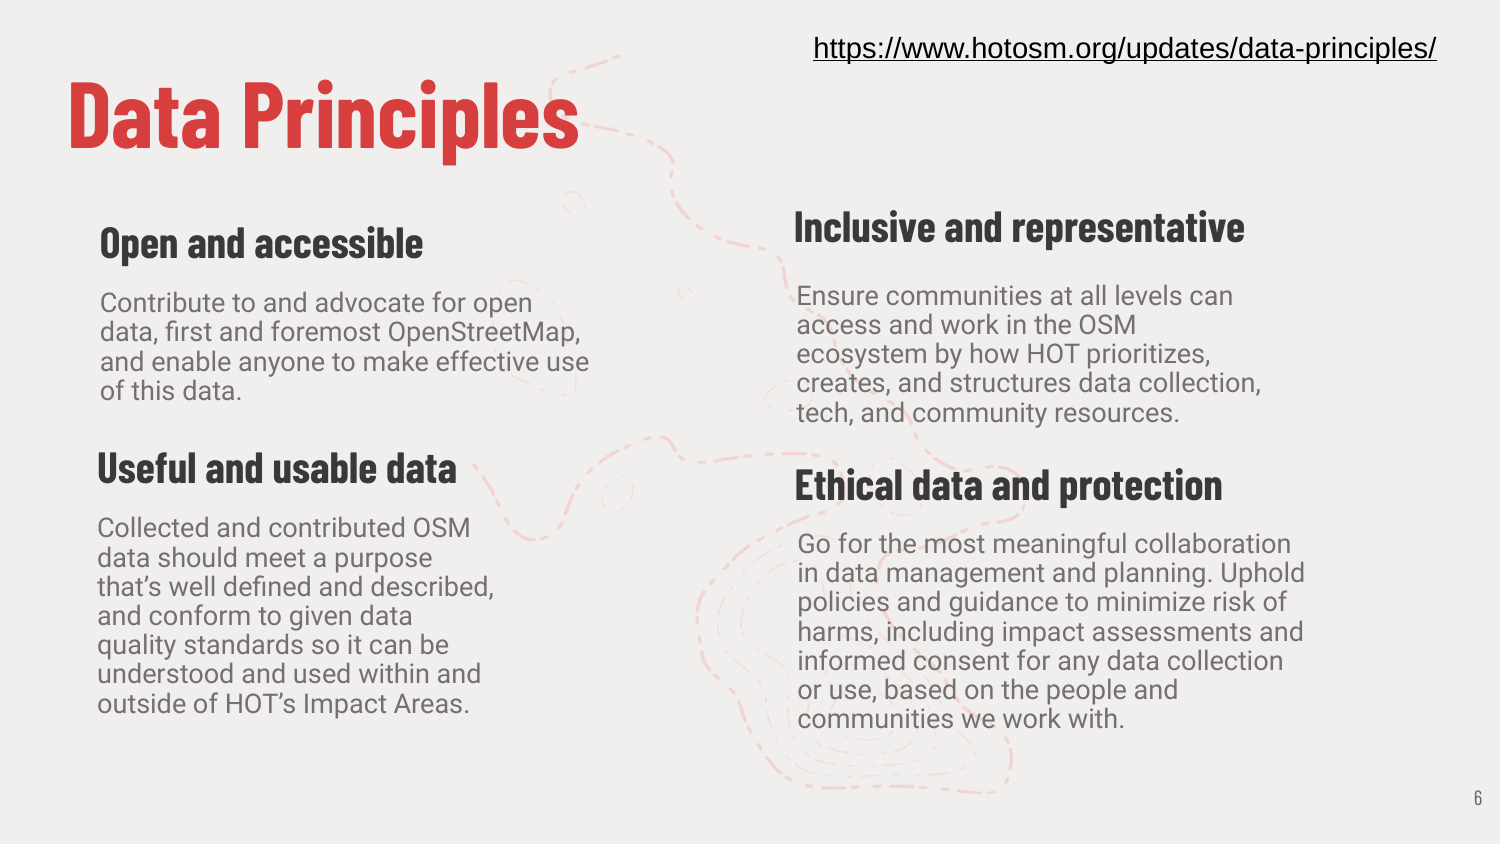

https://www.hotosm.org/updates/data-principles/
Data Principles
Inclusive and representative
Open and accessible
Ensure communities at all levels can access and work in the OSM ecosystem by how HOT prioritizes, creates, and structures data collection, tech, and community resources.
Contribute to and advocate for open data, first and foremost OpenStreetMap, and enable anyone to make effective use of this data.
Useful and usable data
Ethical data and protection
Collected and contributed OSM data should meet a purpose that’s well defined and described, and conform to given data quality standards so it can be understood and used within and outside of HOT’s Impact Areas.
Go for the most meaningful collaboration in data management and planning. Uphold policies and guidance to minimize risk of harms, including impact assessments and informed consent for any data collection or use, based on the people and communities we work with.
6